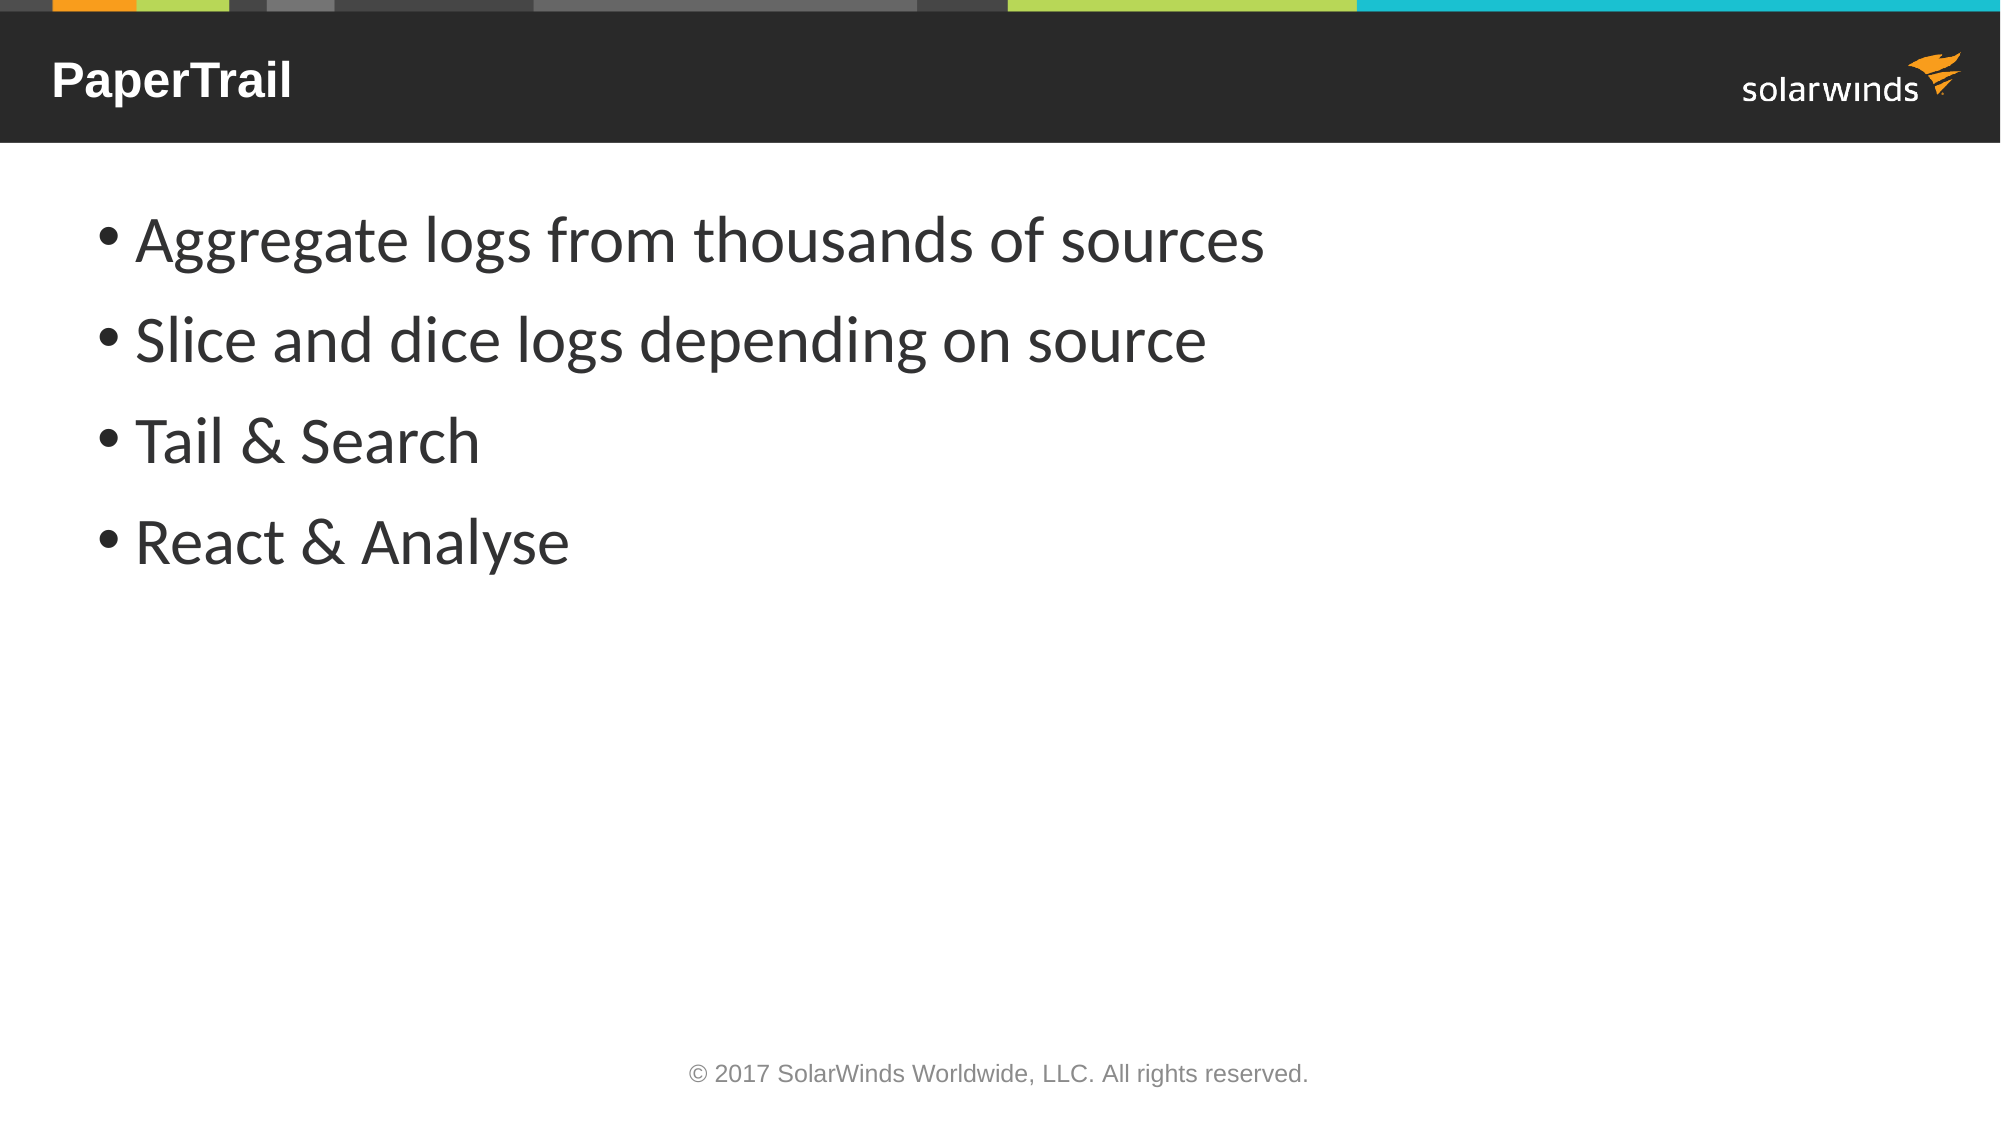

# PaperTrail
 Aggregate logs from thousands of sources
 Slice and dice logs depending on source
 Tail & Search
 React & Analyse

© 2017 SolarWinds Worldwide, LLC. All rights reserved.